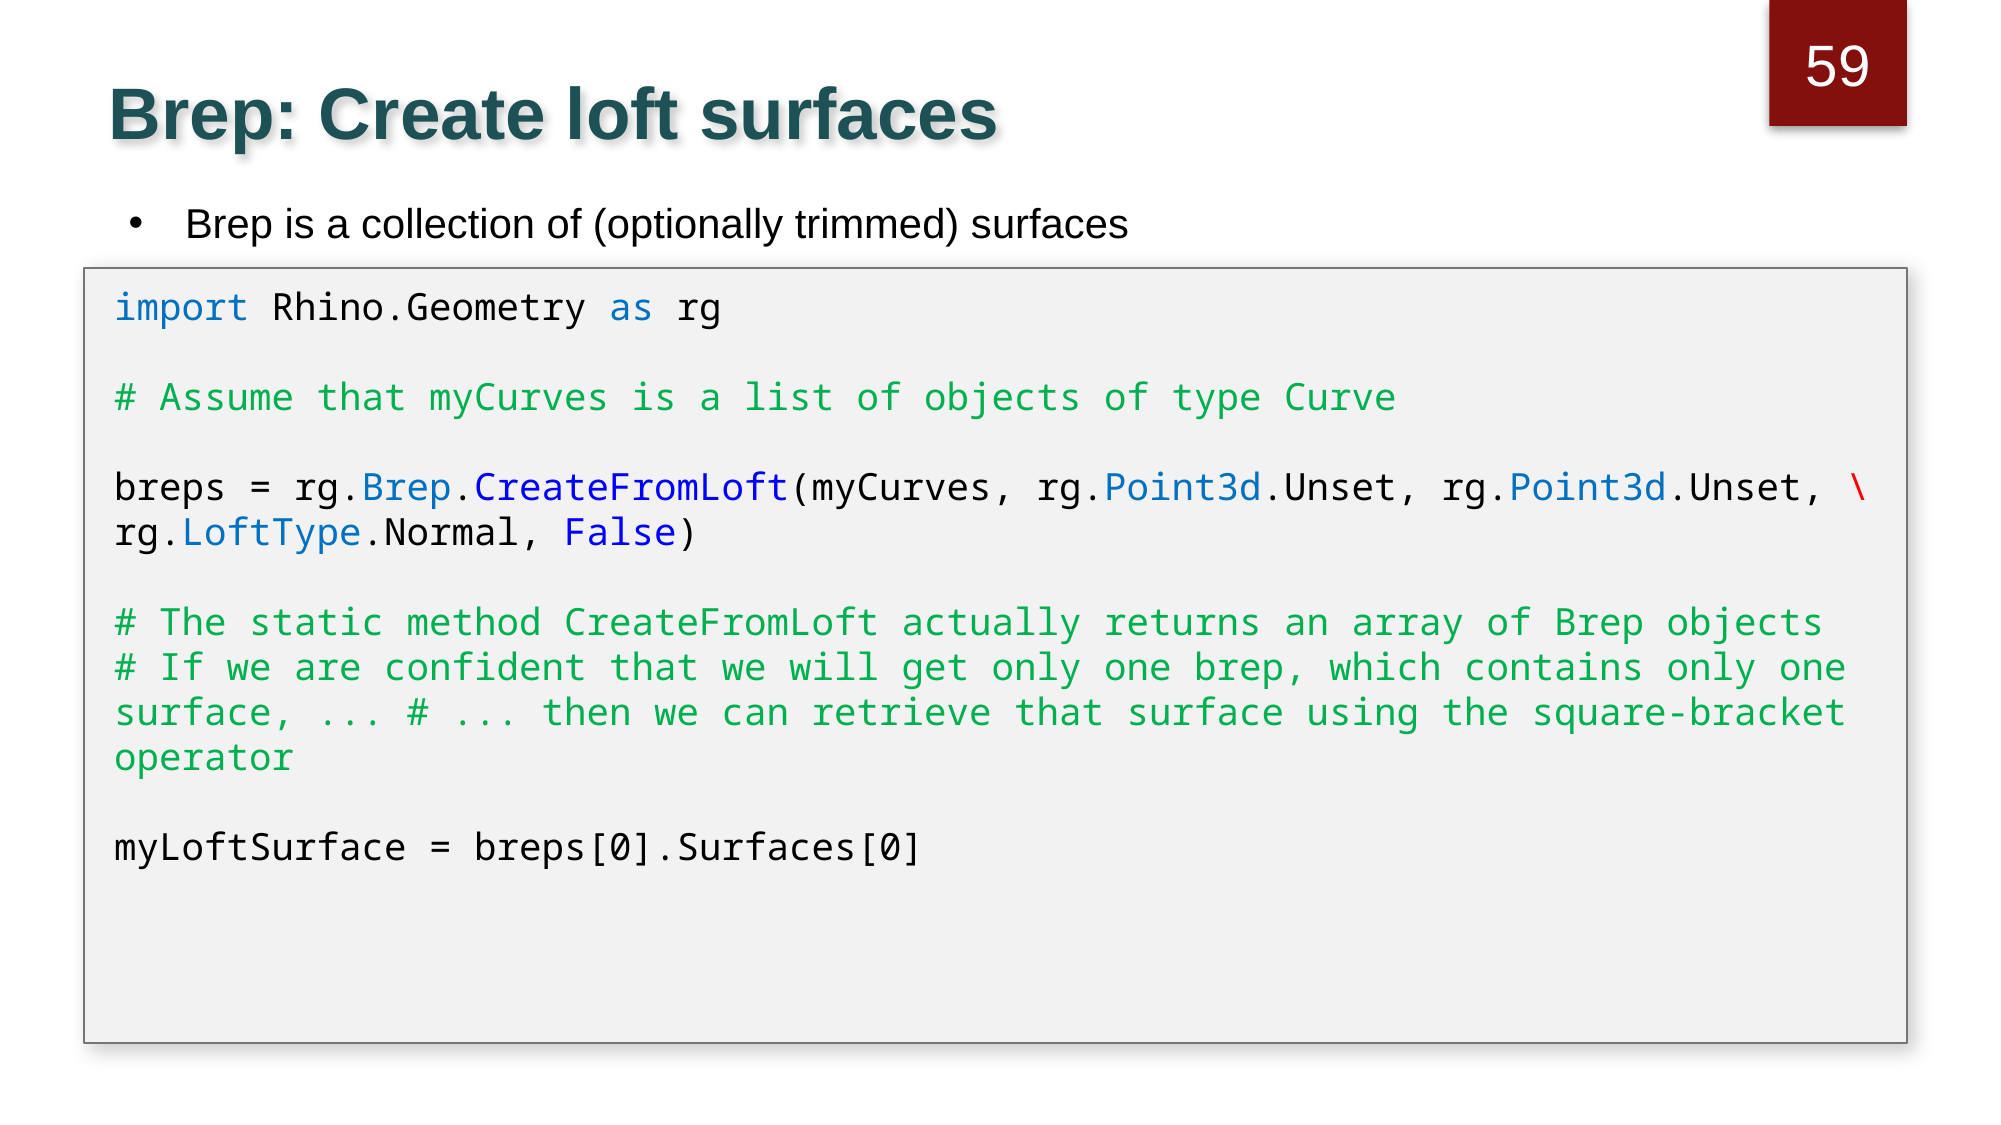

59
# Brep: Create loft surfaces
Brep is a collection of (optionally trimmed) surfaces
import Rhino.Geometry as rg

# Assume that myCurves is a list of objects of type Curve

breps = rg.Brep.CreateFromLoft(myCurves, rg.Point3d.Unset, rg.Point3d.Unset, \ rg.LoftType.Normal, False)

# The static method CreateFromLoft actually returns an array of Brep objects
# If we are confident that we will get only one brep, which contains only one surface, ... # ... then we can retrieve that surface using the square-bracket operator

myLoftSurface = breps[0].Surfaces[0]